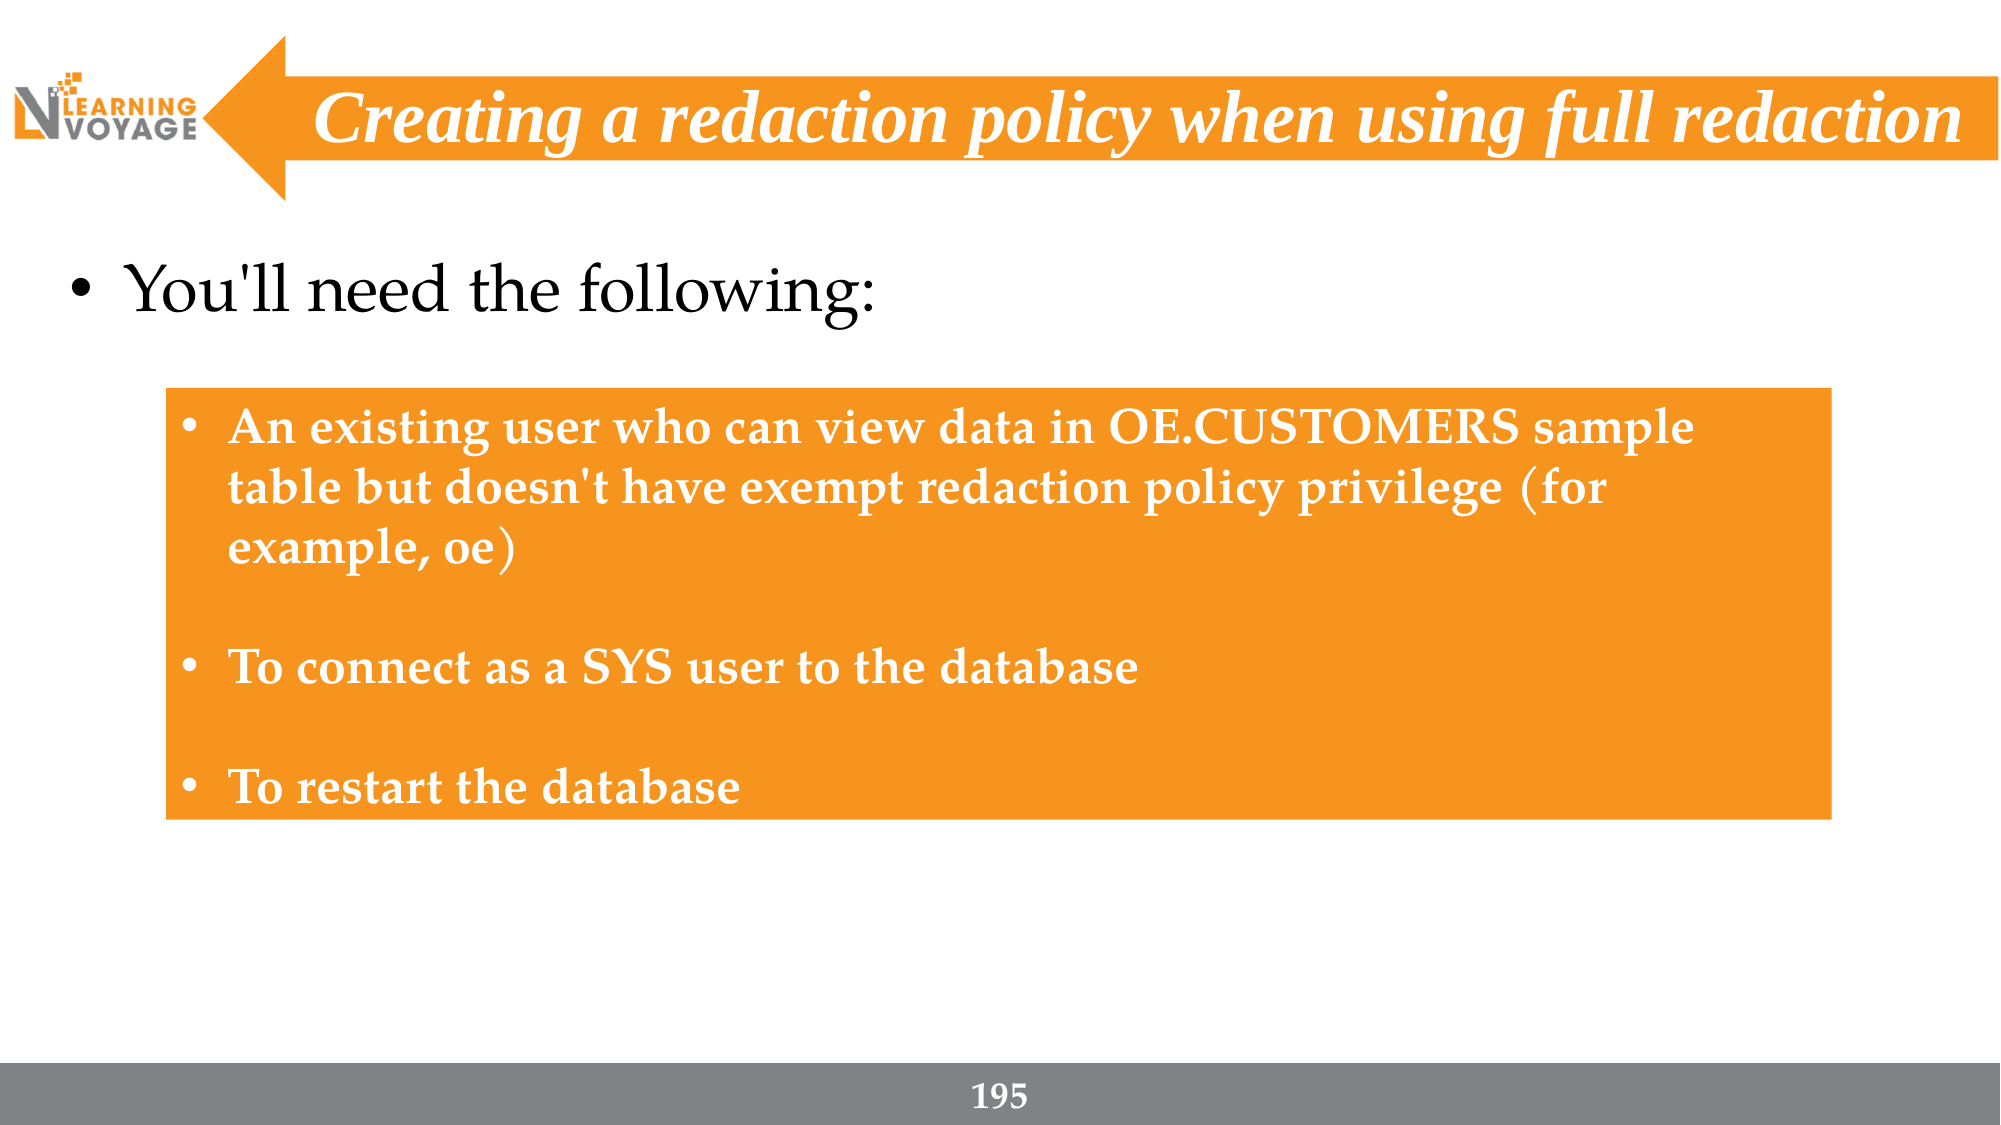

# Creating a redaction policy when using full redaction
 You'll need the following:
An existing user who can view data in OE.CUSTOMERS sample table but doesn't have exempt redaction policy privilege (for example, oe)

To connect as a SYS user to the database

To restart the database
195